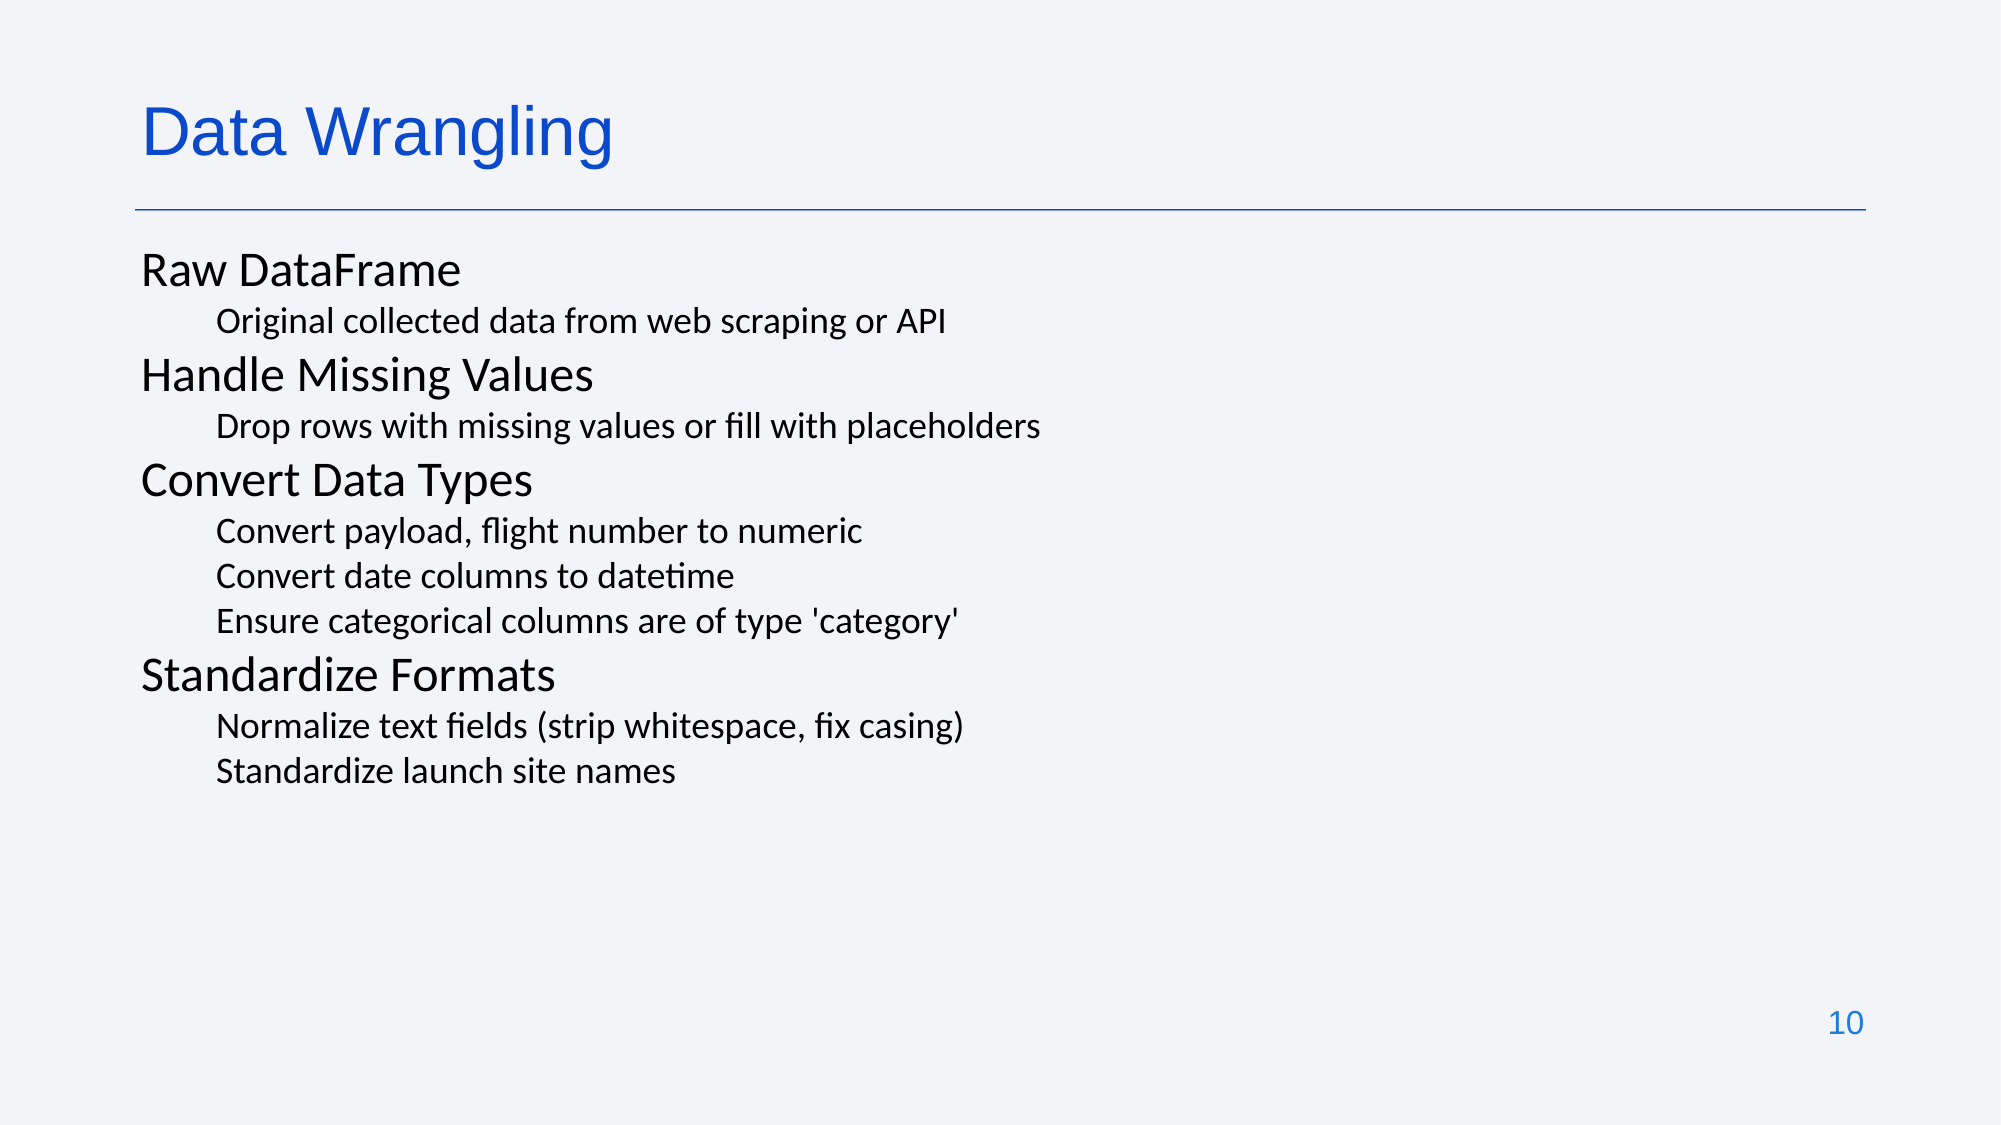

Data Wrangling
Raw DataFrame
Original collected data from web scraping or API
Handle Missing Values
Drop rows with missing values or fill with placeholders
Convert Data Types
Convert payload, flight number to numeric
Convert date columns to datetime
Ensure categorical columns are of type 'category'
Standardize Formats
Normalize text fields (strip whitespace, fix casing)
Standardize launch site names

10